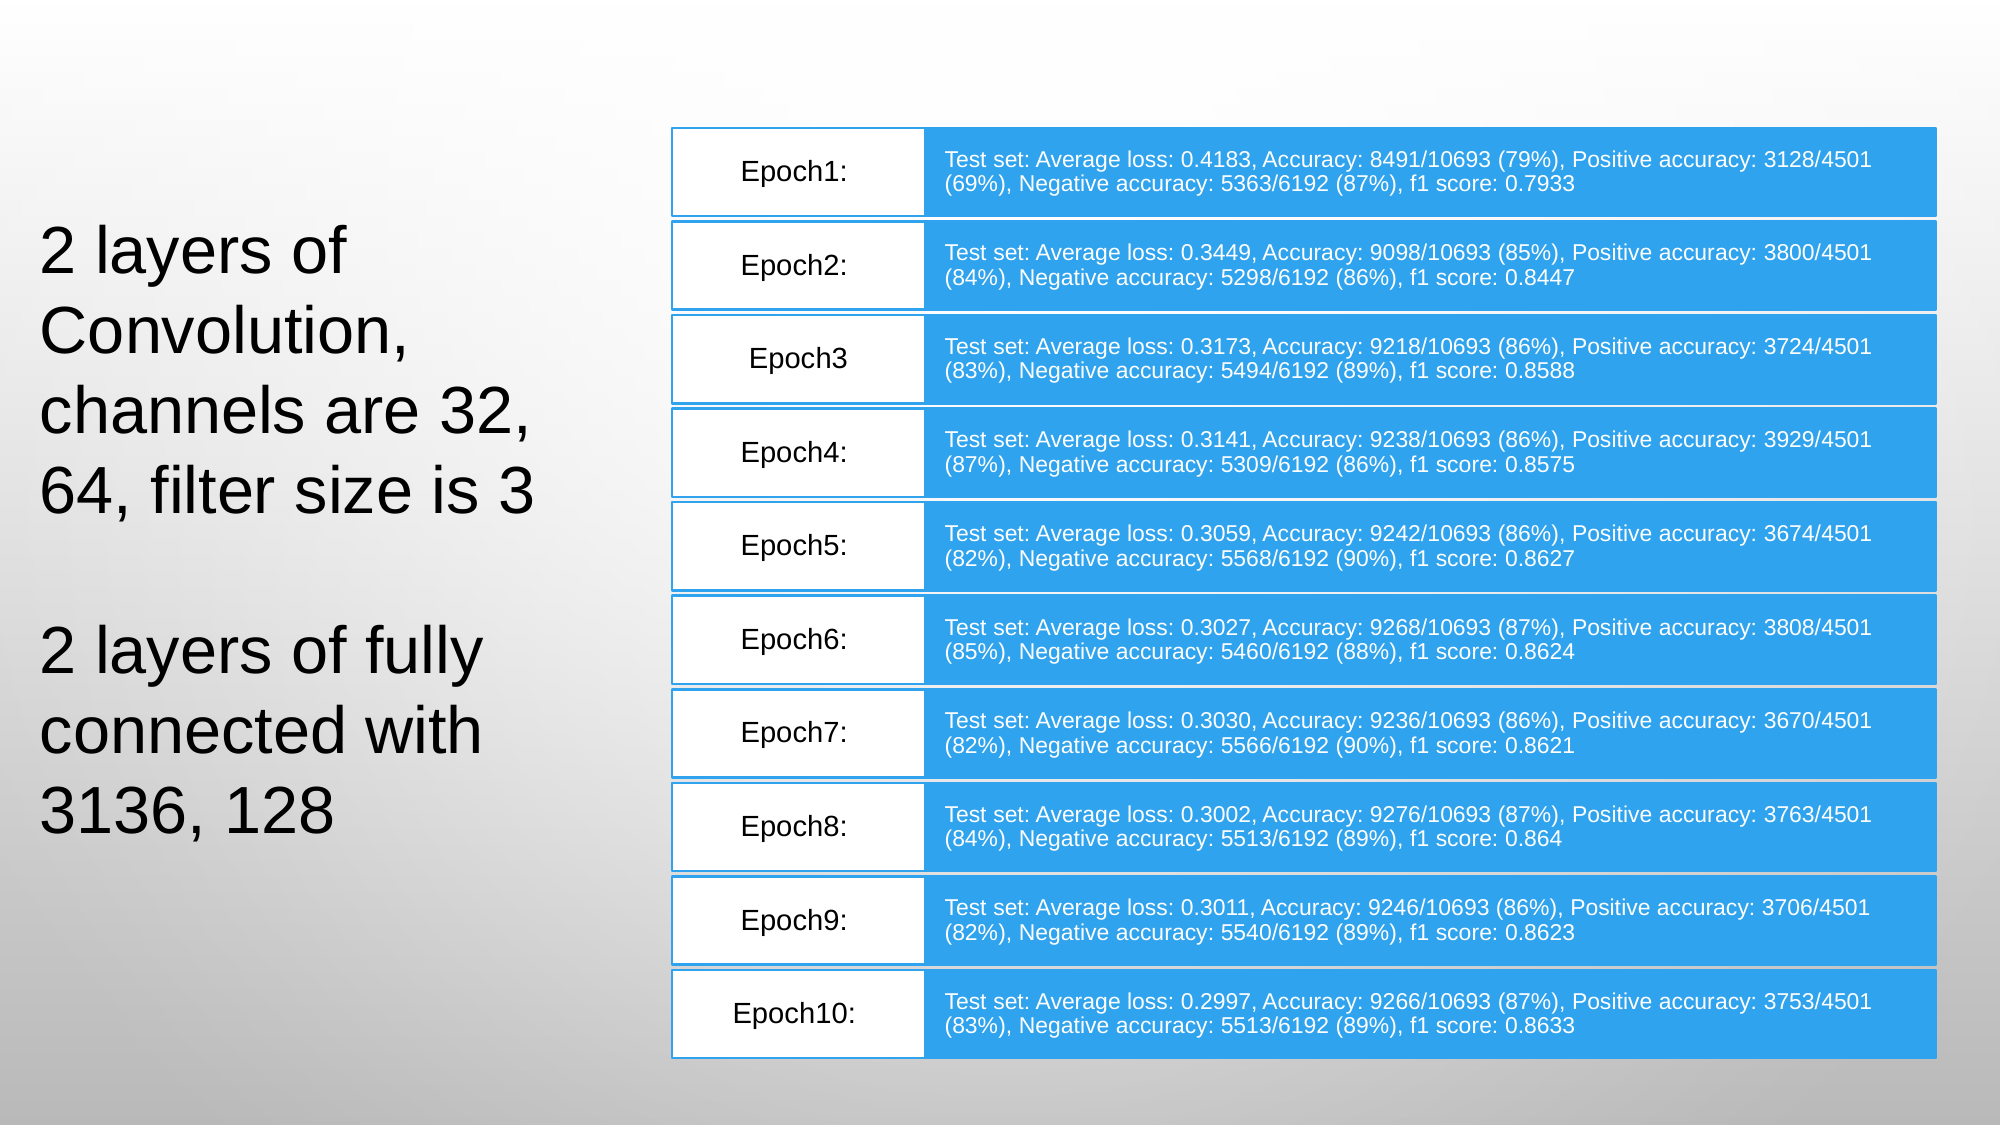

Test set: Average loss: 0.4183, Accuracy: 8491/10693 (79%), Positive accuracy: 3128/4501 (69%), Negative accuracy: 5363/6192 (87%), f1 score: 0.7933
Epoch1:
Test set: Average loss: 0.3449, Accuracy: 9098/10693 (85%), Positive accuracy: 3800/4501 (84%), Negative accuracy: 5298/6192 (86%), f1 score: 0.8447
Epoch2:
Test set: Average loss: 0.3173, Accuracy: 9218/10693 (86%), Positive accuracy: 3724/4501 (83%), Negative accuracy: 5494/6192 (89%), f1 score: 0.8588
Epoch3
Test set: Average loss: 0.3141, Accuracy: 9238/10693 (86%), Positive accuracy: 3929/4501 (87%), Negative accuracy: 5309/6192 (86%), f1 score: 0.8575
Epoch4:
Test set: Average loss: 0.3059, Accuracy: 9242/10693 (86%), Positive accuracy: 3674/4501 (82%), Negative accuracy: 5568/6192 (90%), f1 score: 0.8627
Epoch5:
Test set: Average loss: 0.3027, Accuracy: 9268/10693 (87%), Positive accuracy: 3808/4501 (85%), Negative accuracy: 5460/6192 (88%), f1 score: 0.8624
Epoch6:
Test set: Average loss: 0.3030, Accuracy: 9236/10693 (86%), Positive accuracy: 3670/4501 (82%), Negative accuracy: 5566/6192 (90%), f1 score: 0.8621
Epoch7:
Test set: Average loss: 0.3002, Accuracy: 9276/10693 (87%), Positive accuracy: 3763/4501 (84%), Negative accuracy: 5513/6192 (89%), f1 score: 0.864
Epoch8:
Test set: Average loss: 0.3011, Accuracy: 9246/10693 (86%), Positive accuracy: 3706/4501 (82%), Negative accuracy: 5540/6192 (89%), f1 score: 0.8623
Epoch9:
Test set: Average loss: 0.2997, Accuracy: 9266/10693 (87%), Positive accuracy: 3753/4501 (83%), Negative accuracy: 5513/6192 (89%), f1 score: 0.8633
Epoch10:
#
2 layers of Convolution,
channels are 32, 64, filter size is 3

2 layers of fully connected with 3136, 128